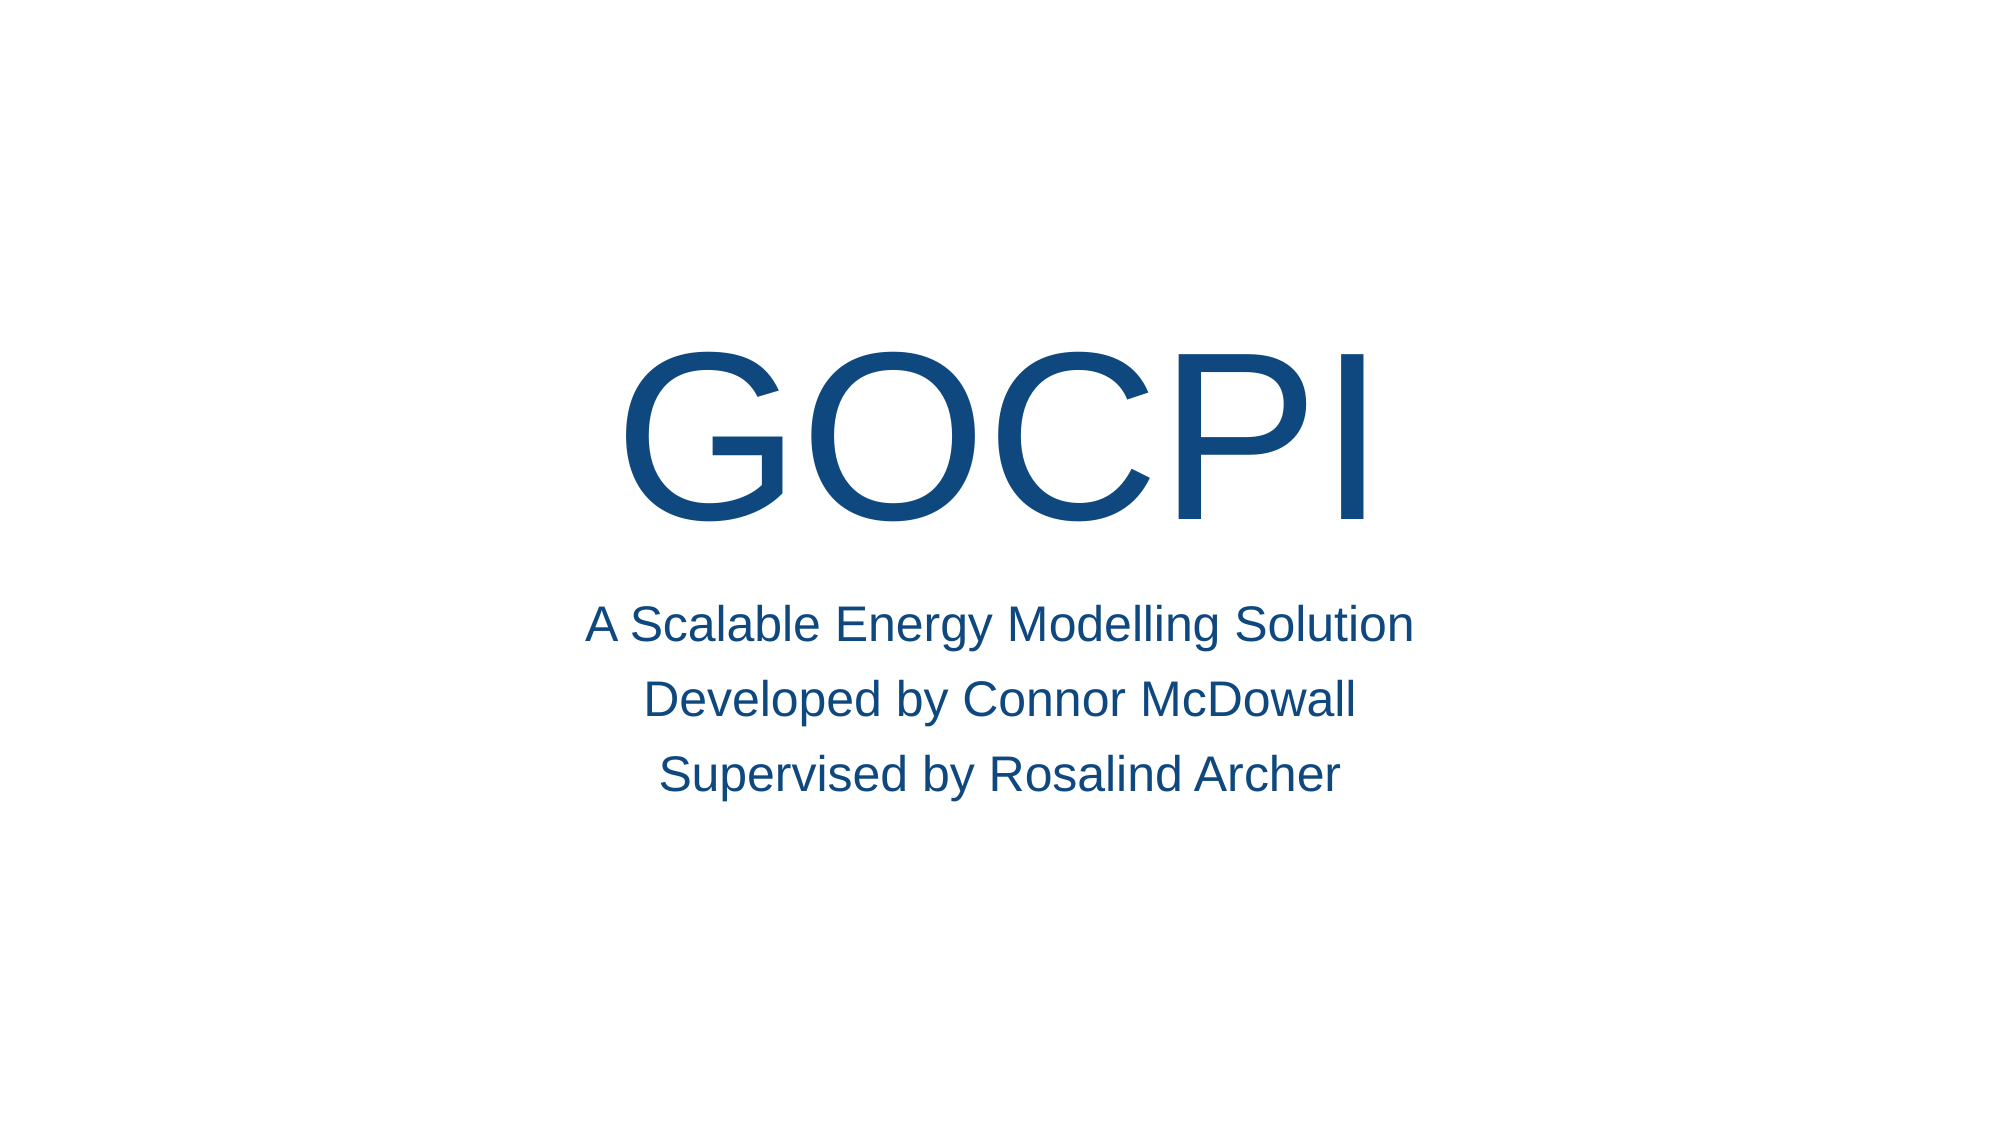

# GOCPI
A Scalable Energy Modelling Solution
Developed by Connor McDowall
Supervised by Rosalind Archer